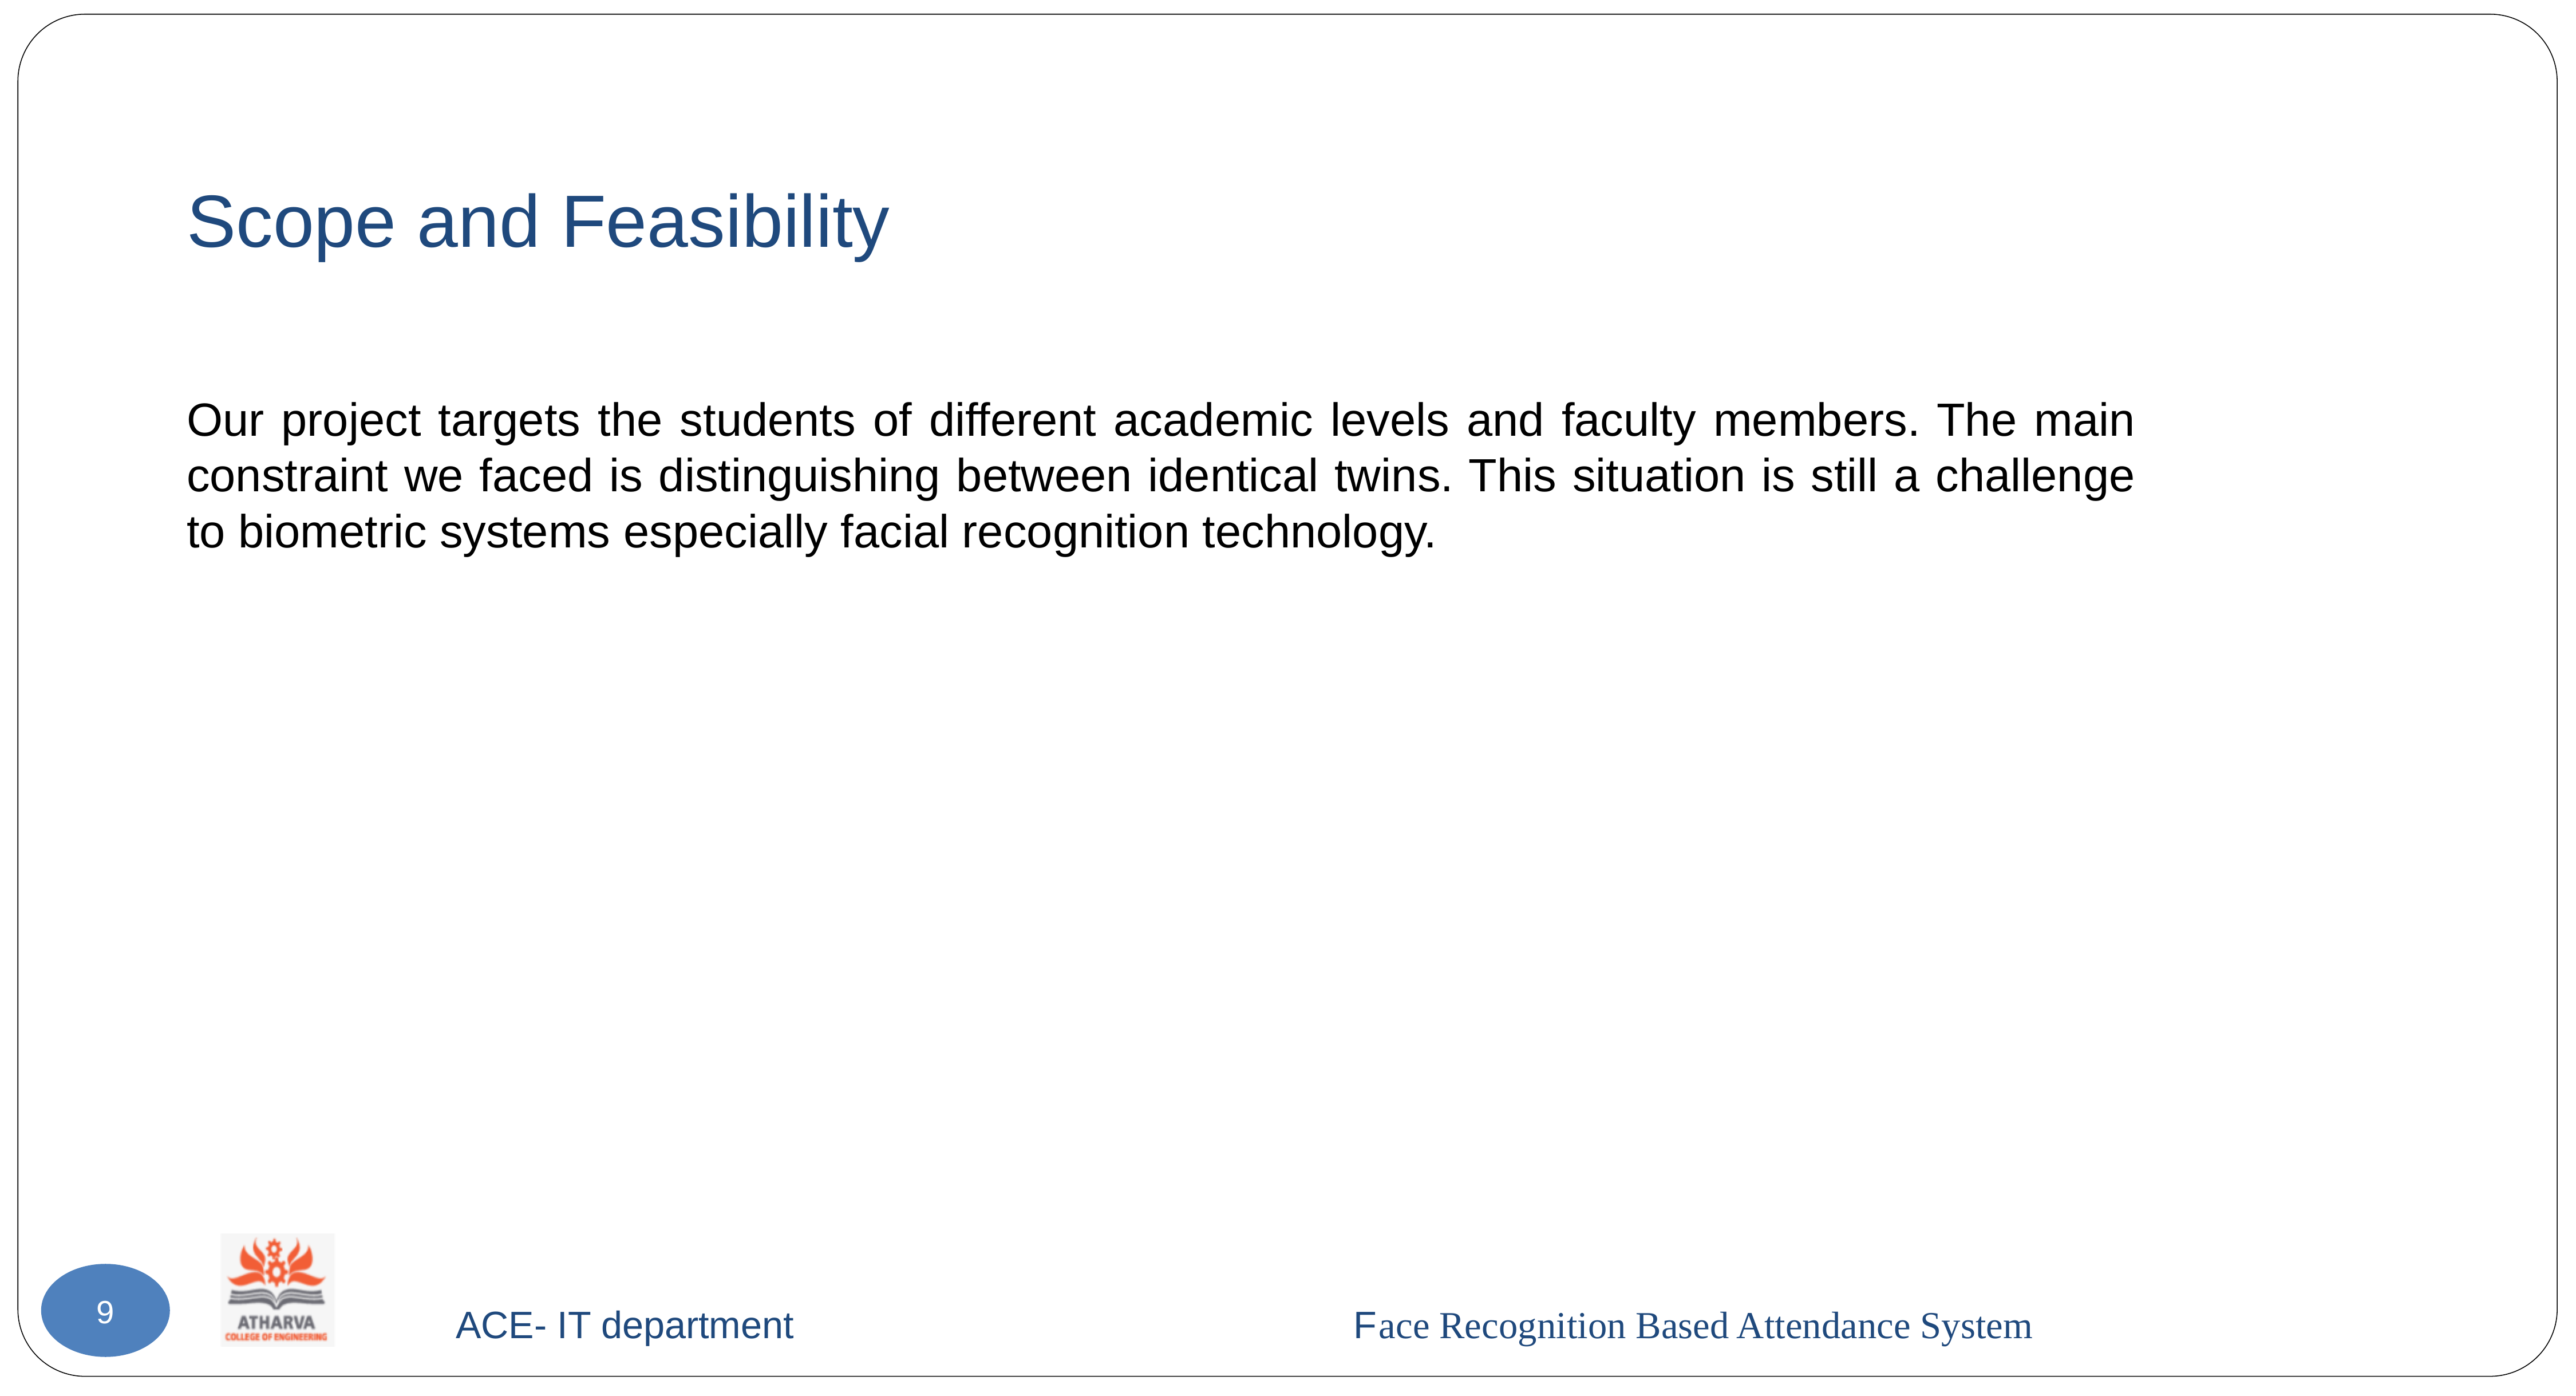

# Scope and Feasibility

Our project targets the students of different academic levels and faculty members. The main constraint we faced is distinguishing between identical twins. This situation is still a challenge to biometric systems especially facial recognition technology.

9
  ACE- IT department                                                     Face Recognition Based Attendance System